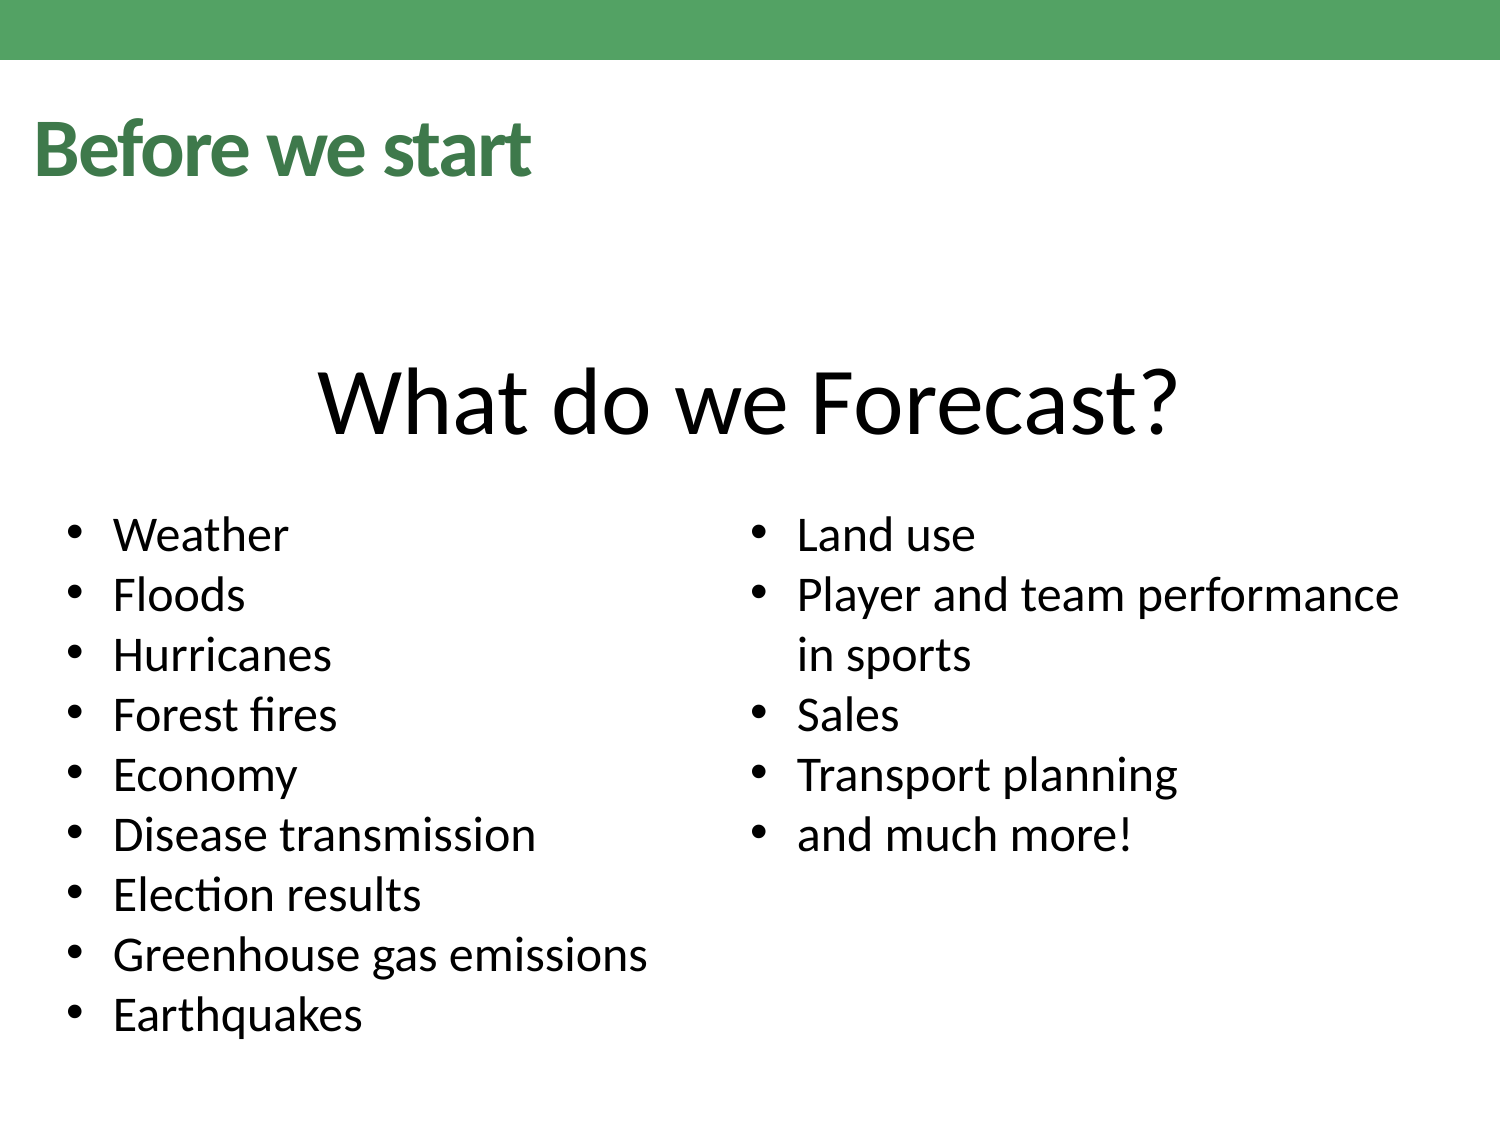

# Before we start
What do we Forecast?
Weather
Floods
Hurricanes
Forest fires
Economy
Disease transmission
Election results
Greenhouse gas emissions
Earthquakes

Land use
Player and team performance in sports
Sales
Transport planning
and much more!